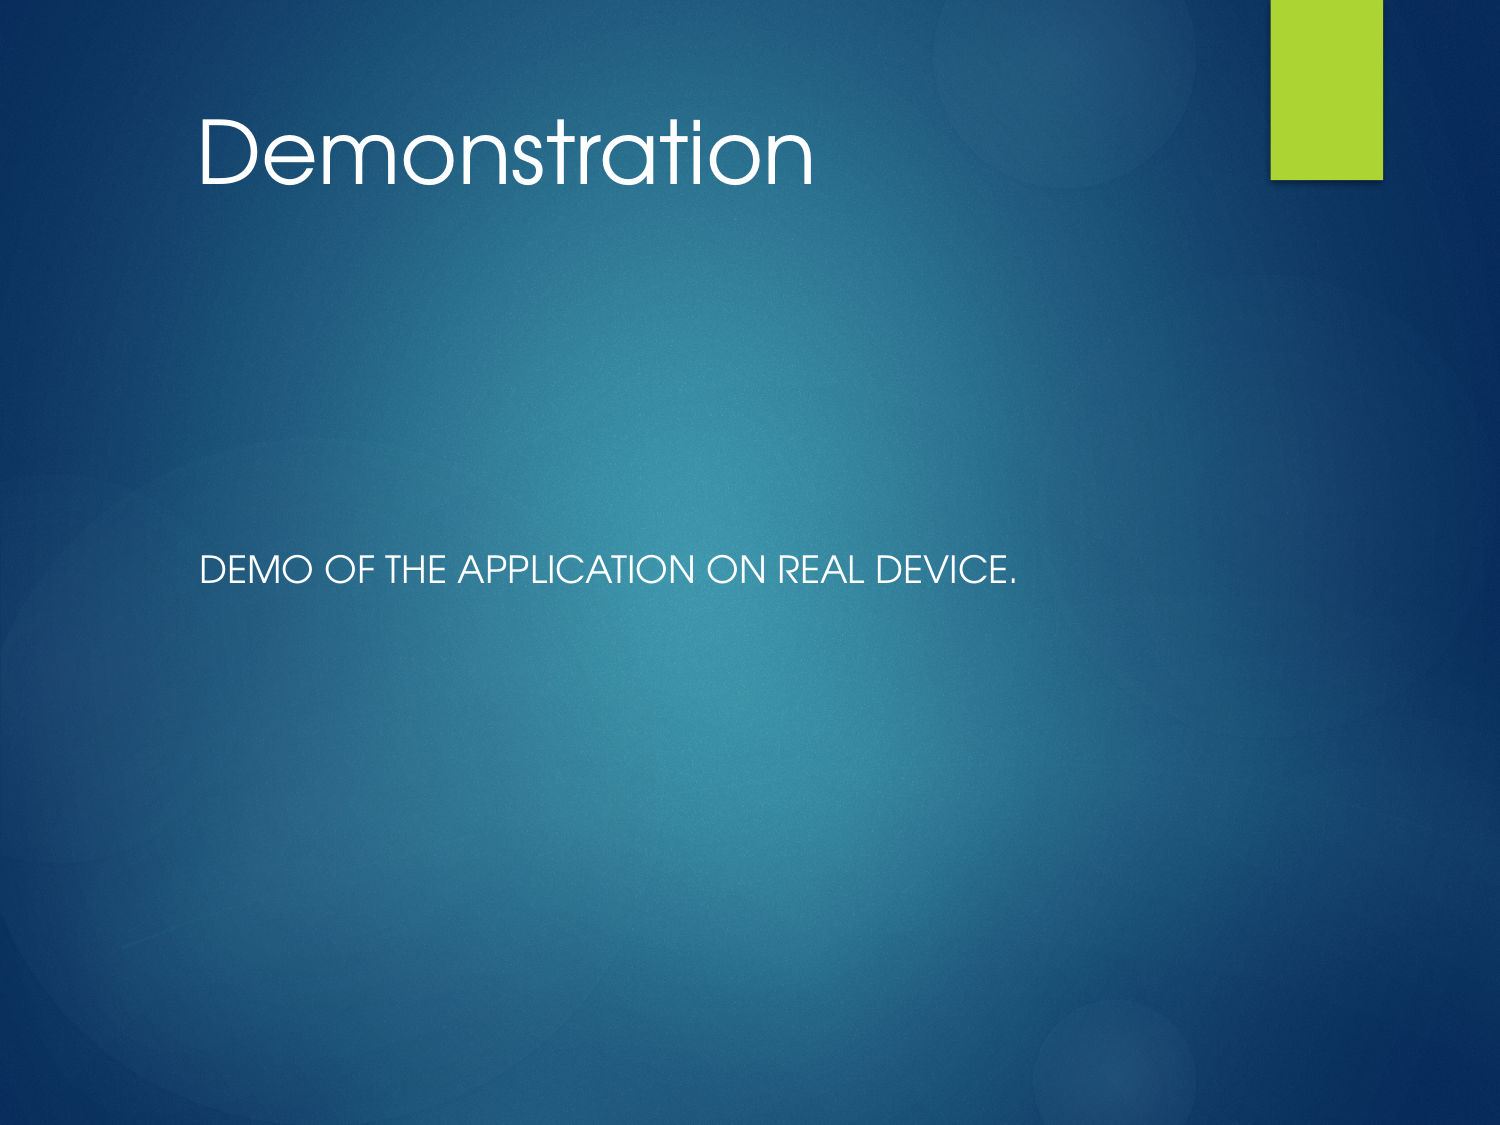

Demonstration
DEMO OF THE APPLICATION ON REAL DEVICE.